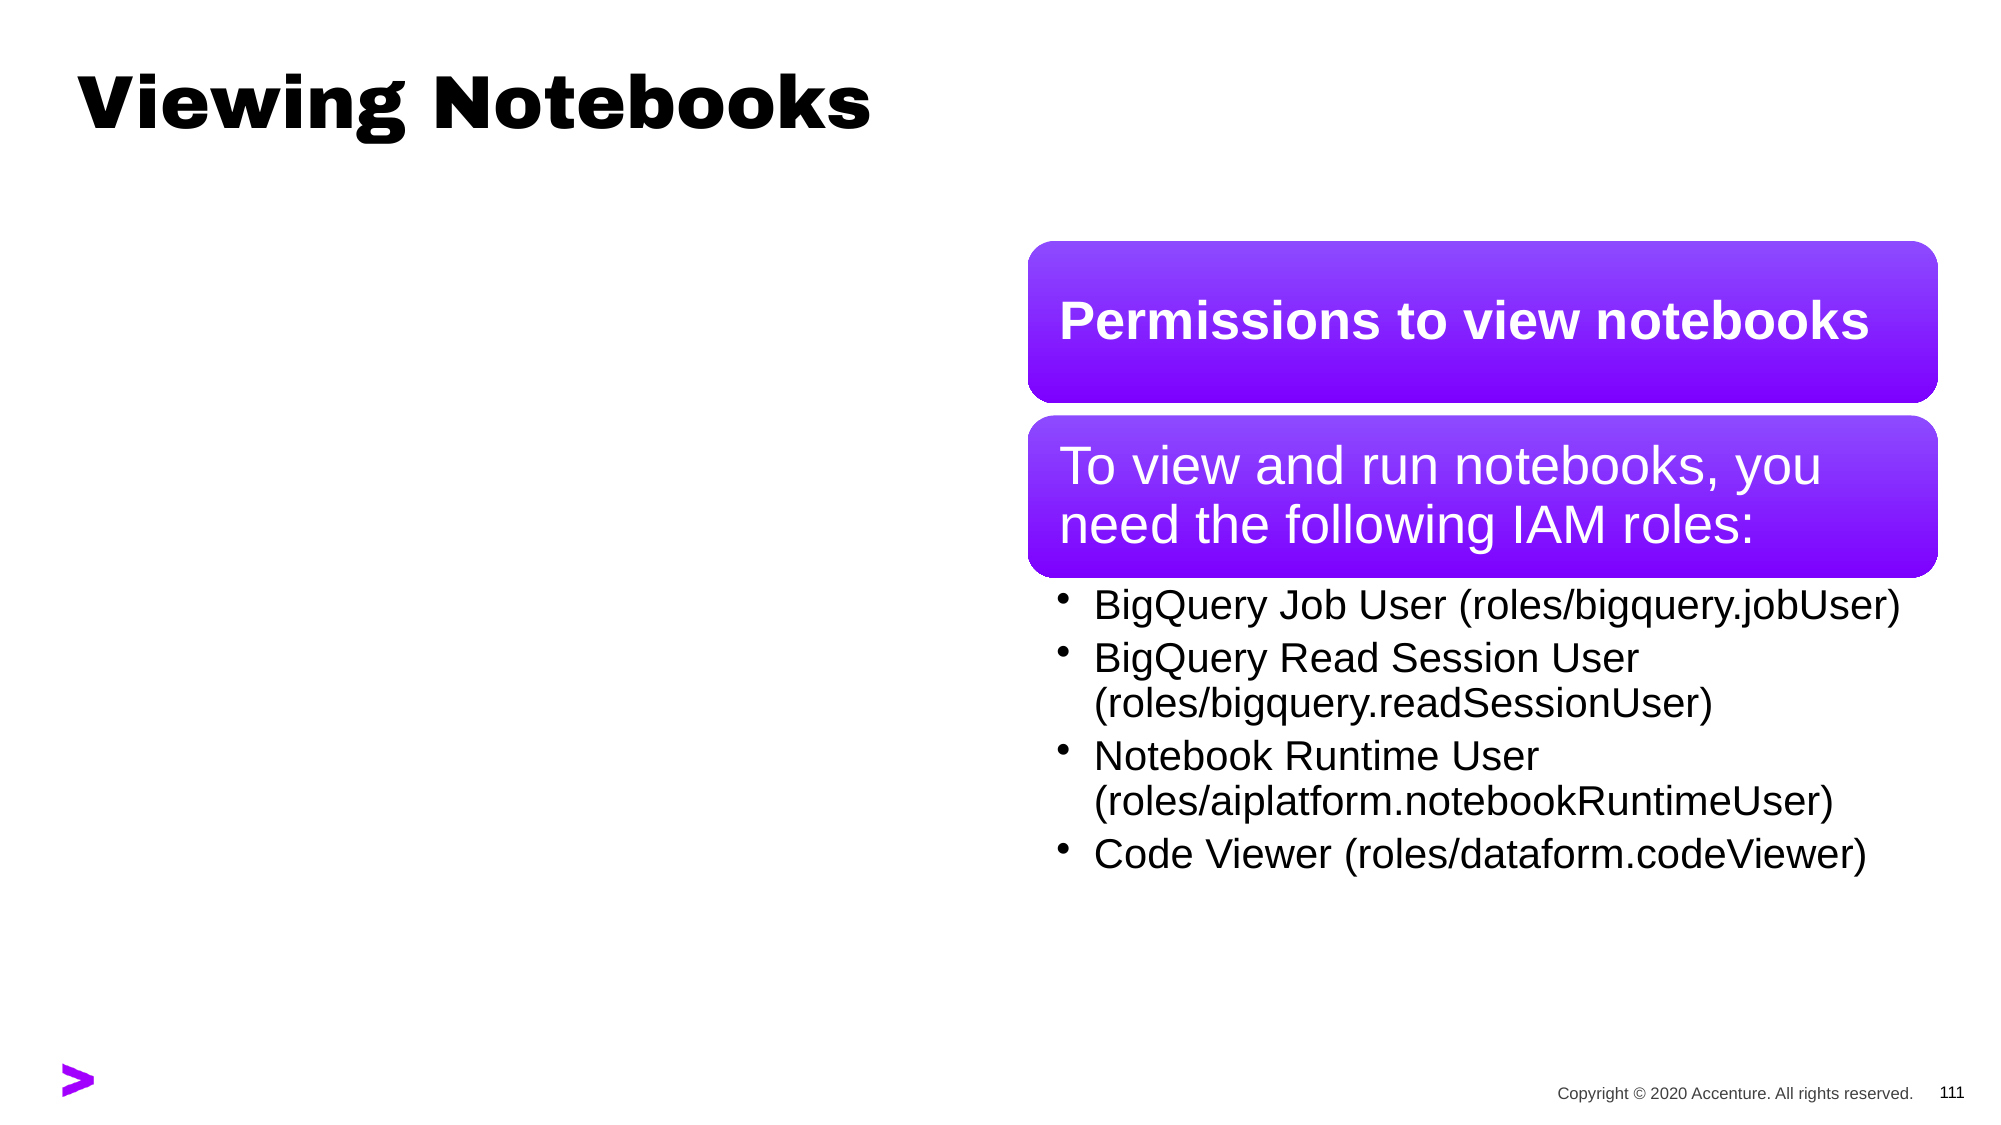

# Viewing Notebooks

Permissions to view notebooks
To view and run notebooks, you need the following IAM roles:
BigQuery Job User (roles/bigquery.jobUser)
BigQuery Read Session User (roles/bigquery.readSessionUser)
Notebook Runtime User (roles/aiplatform.notebookRuntimeUser)
Code Viewer (roles/dataform.codeViewer)

111